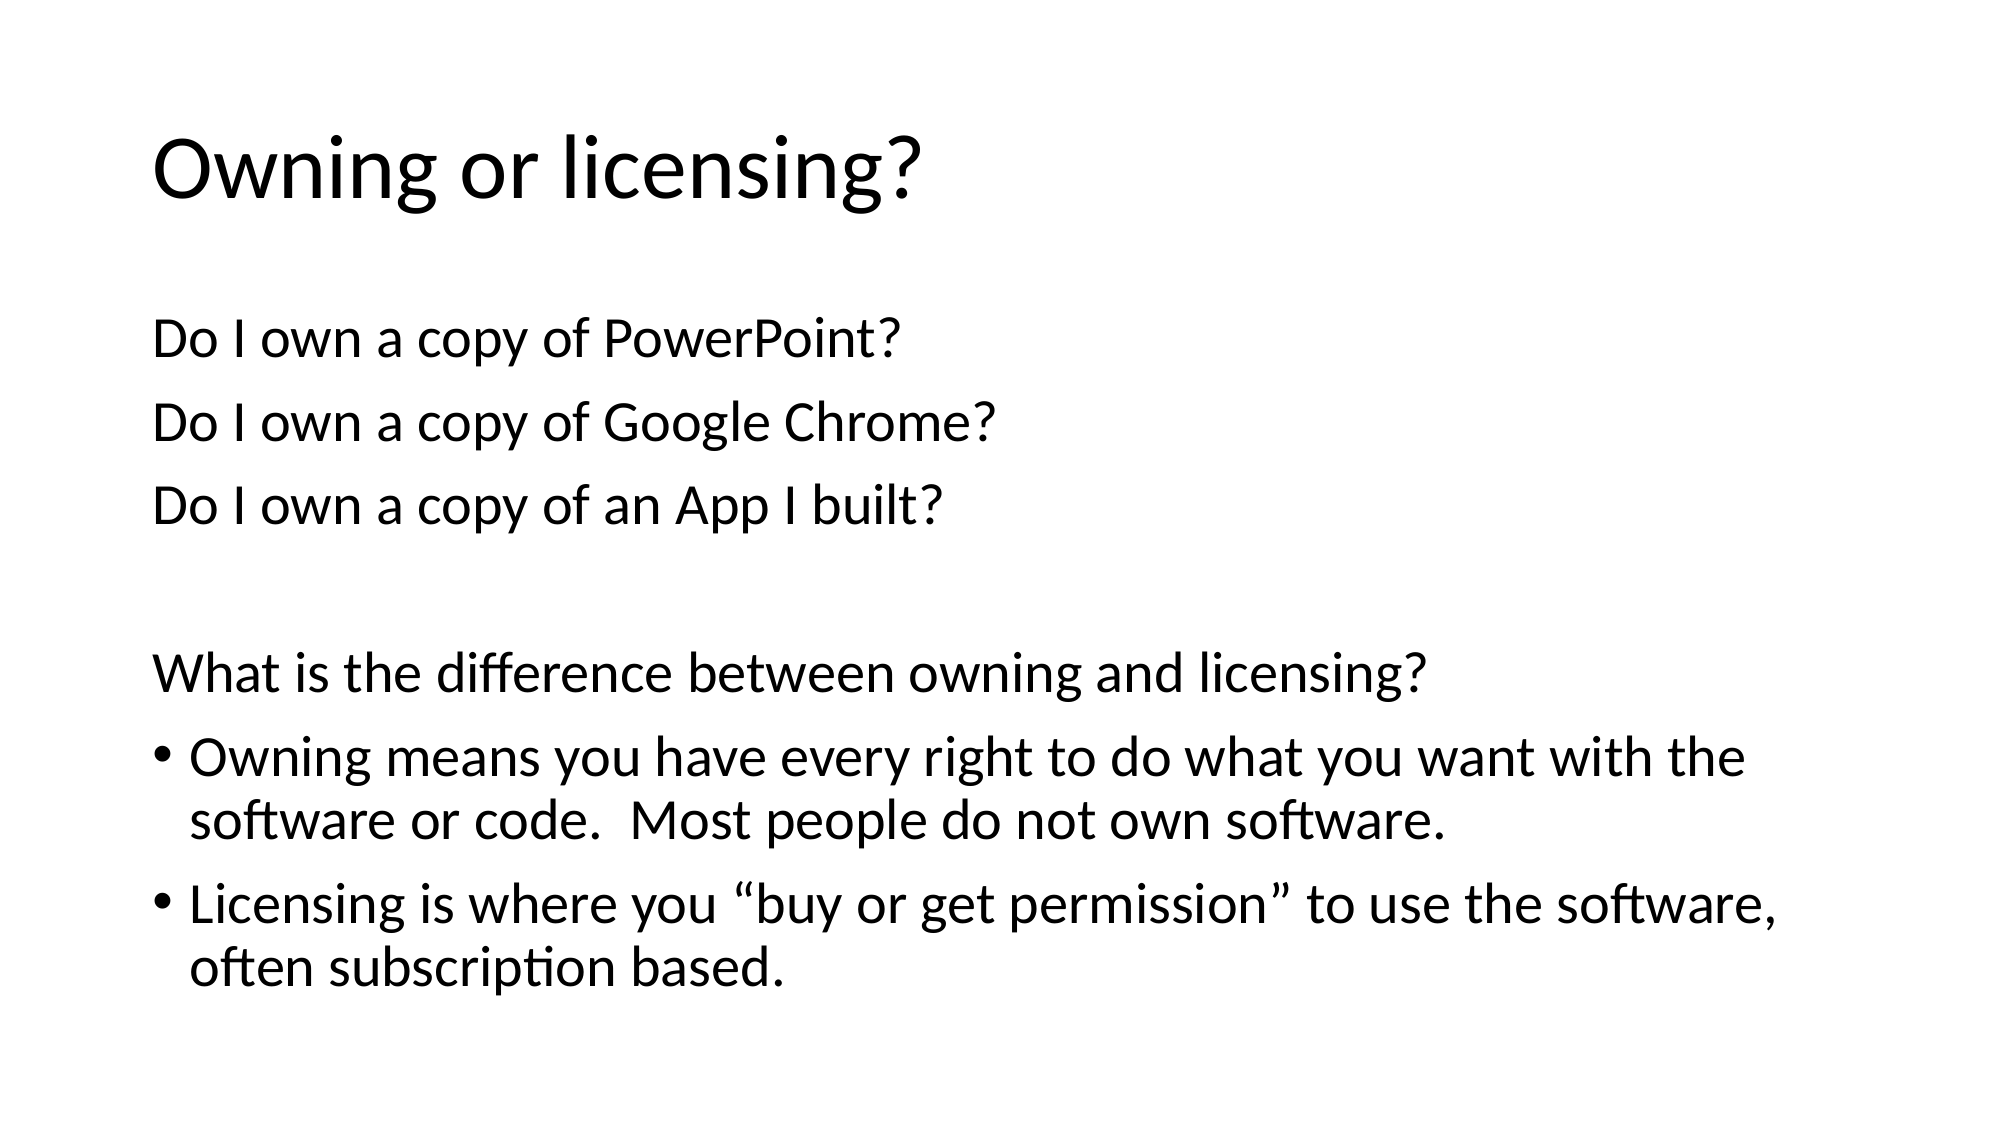

# Owning or licensing?
Do I own a copy of PowerPoint?
Do I own a copy of Google Chrome?
Do I own a copy of an App I built?

What is the difference between owning and licensing?
Owning means you have every right to do what you want with the software or code.  Most people do not own software.
Licensing is where you “buy or get permission” to use the software, often subscription based.